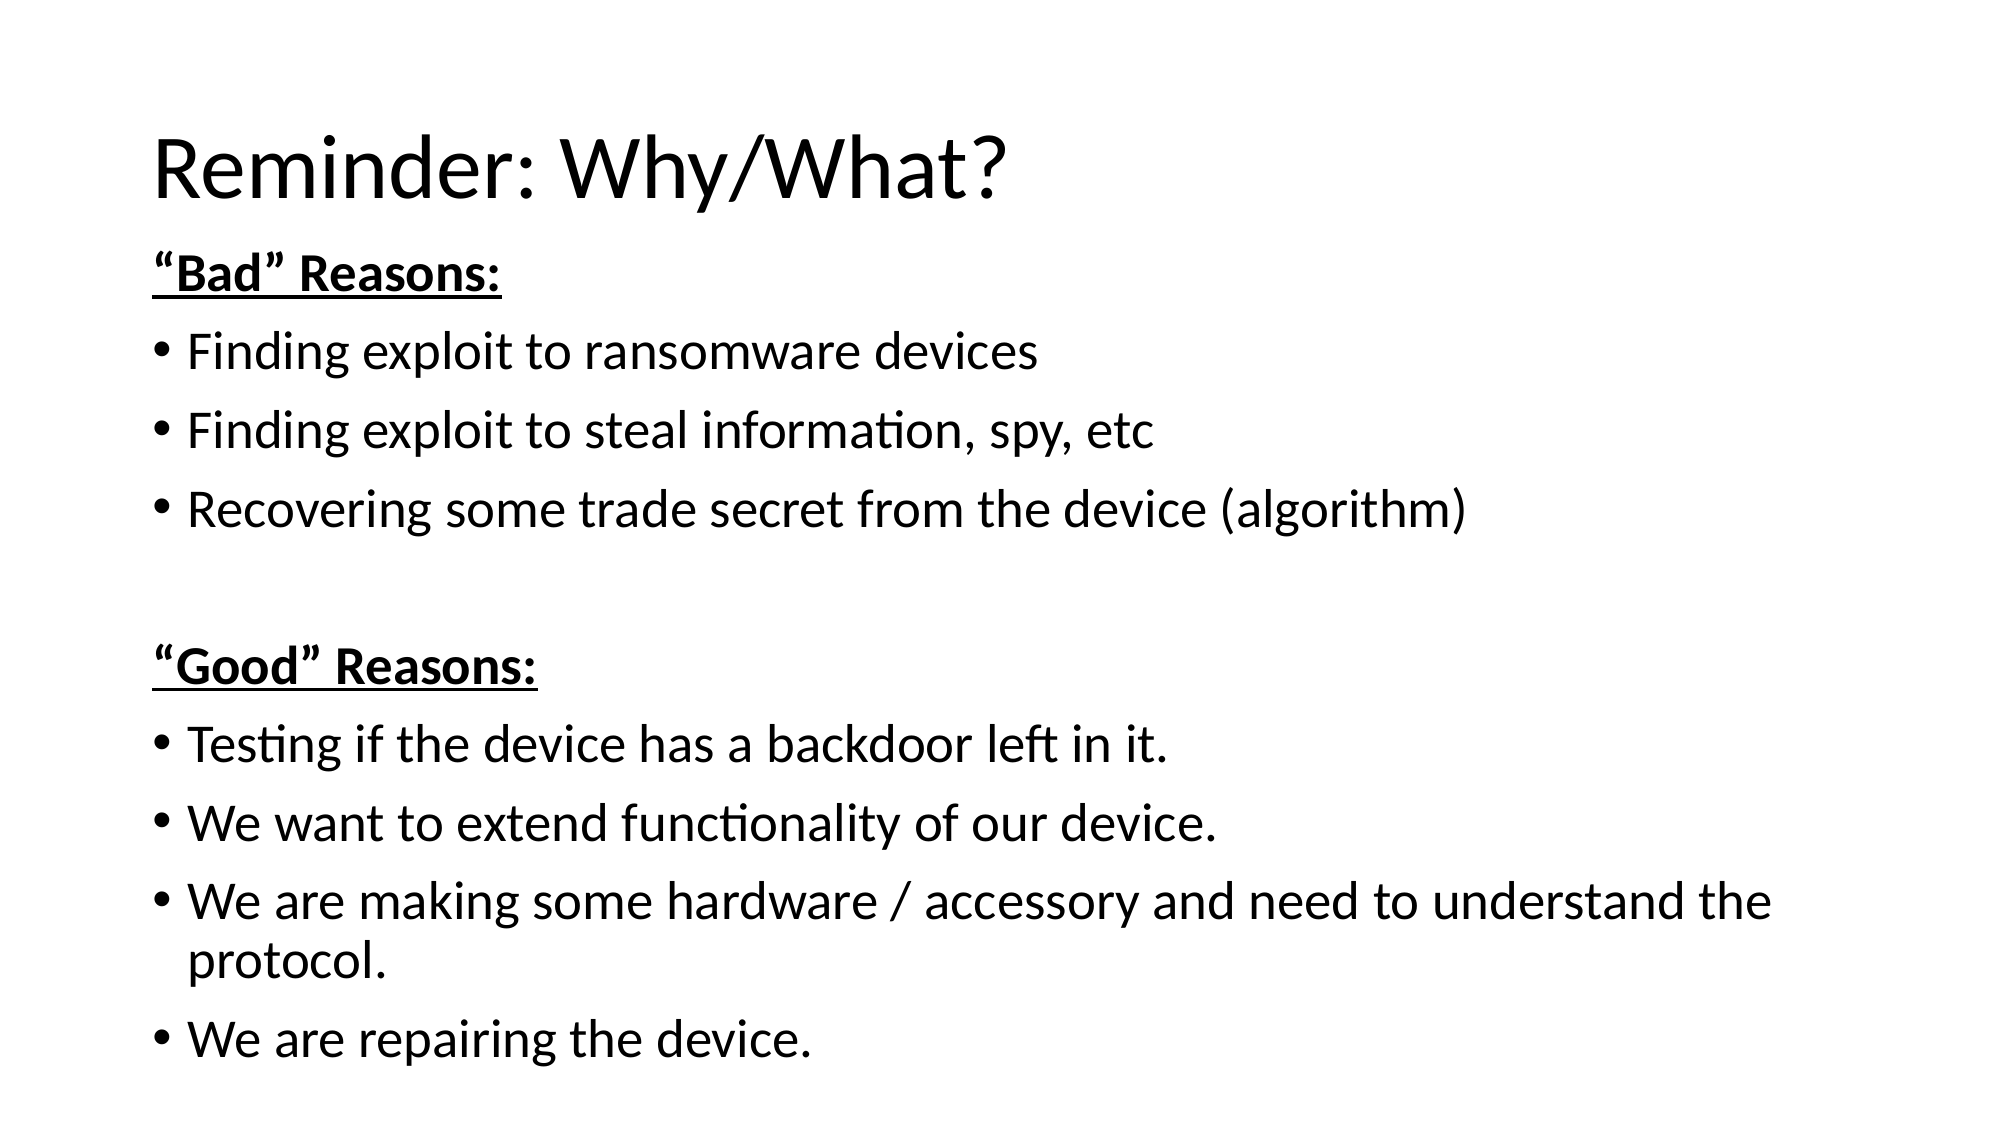

# Reminder: Why/What?
“Bad” Reasons:
Finding exploit to ransomware devices
Finding exploit to steal information, spy, etc
Recovering some trade secret from the device (algorithm)

“Good” Reasons:
Testing if the device has a backdoor left in it.
We want to extend functionality of our device.
We are making some hardware / accessory and need to understand the protocol.
We are repairing the device.